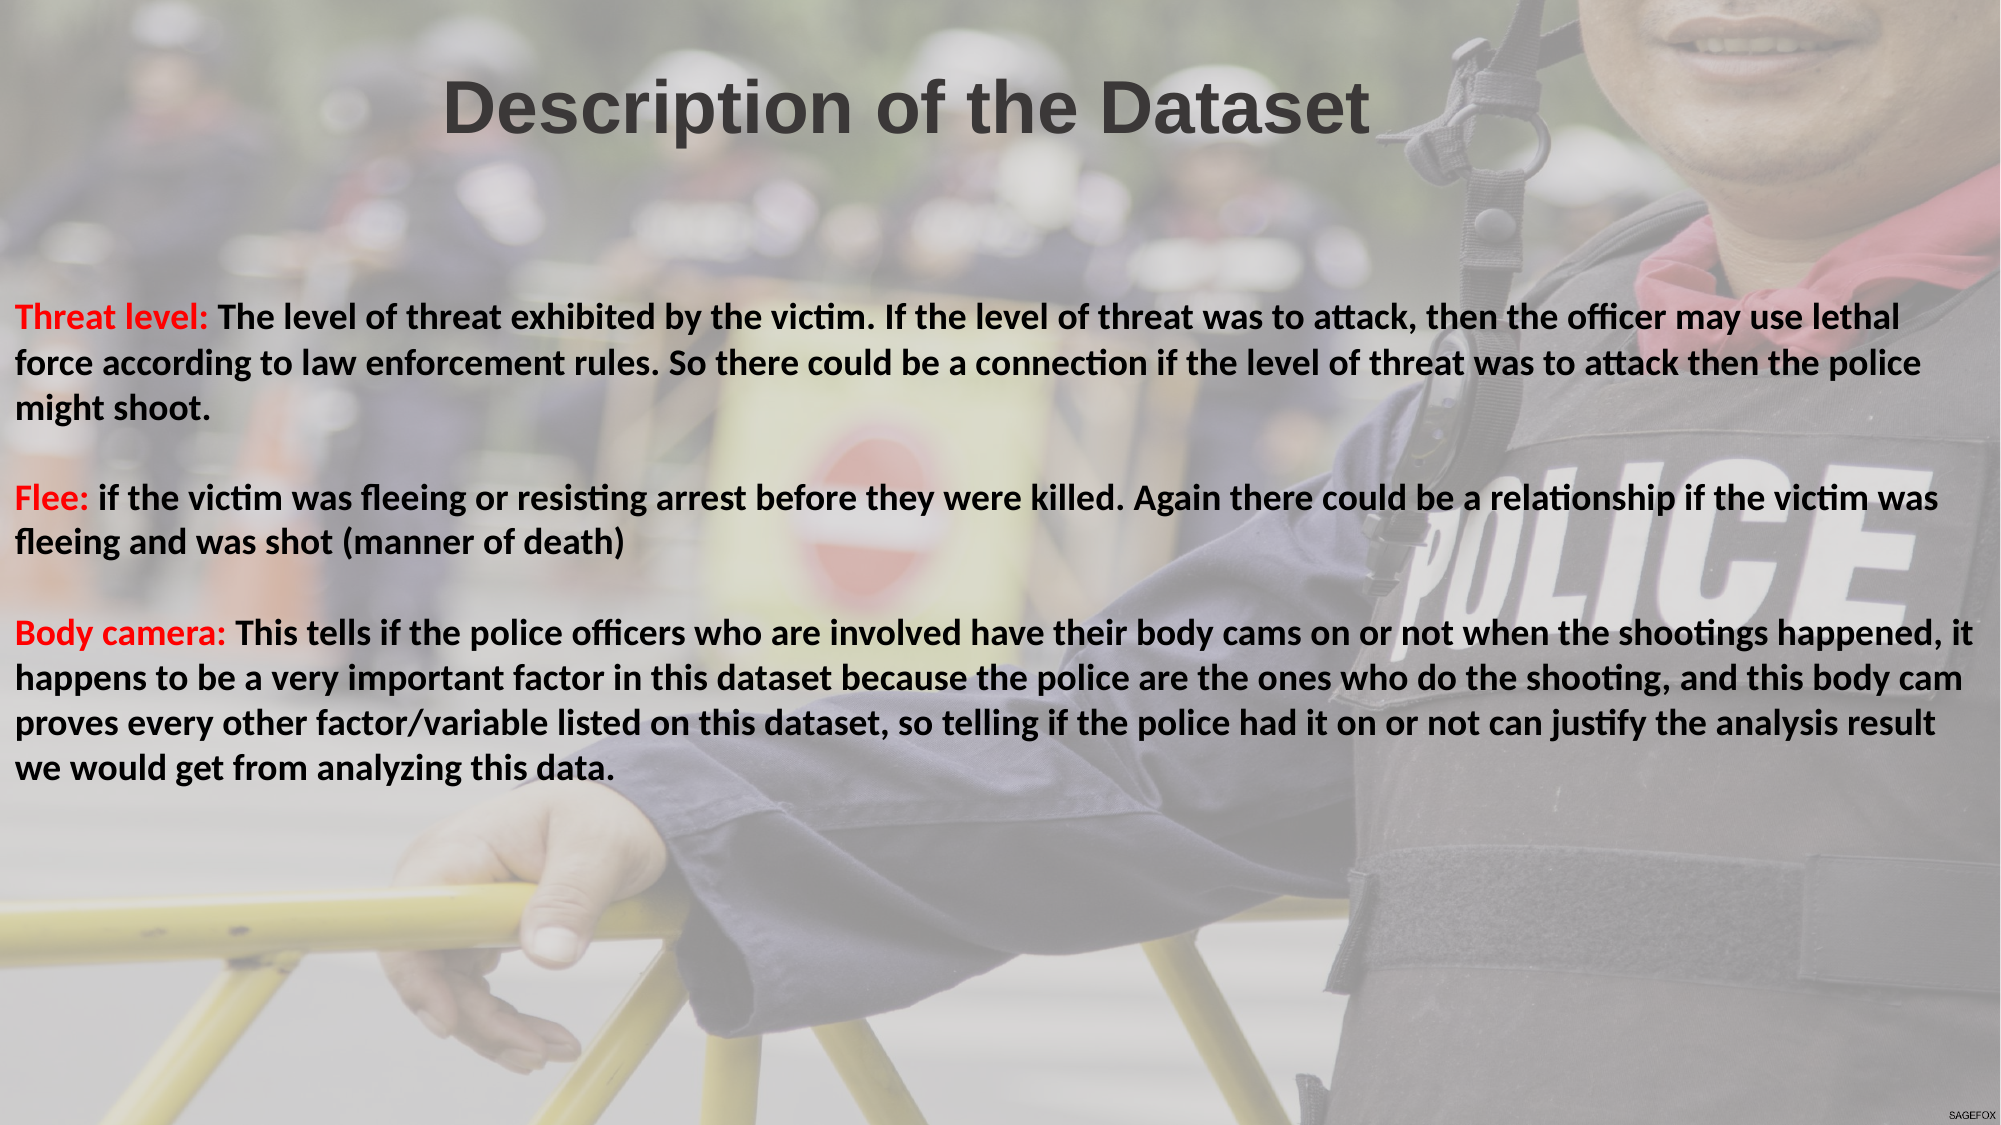

Threat level: The level of threat exhibited by the victim. If the level of threat was to attack, then the officer may use lethal force according to law enforcement rules. So there could be a connection if the level of threat was to attack then the police might shoot.

Flee: if the victim was fleeing or resisting arrest before they were killed. Again there could be a relationship if the victim was fleeing and was shot (manner of death)

Body camera: This tells if the police officers who are involved have their body cams on or not when the shootings happened, it happens to be a very important factor in this dataset because the police are the ones who do the shooting, and this body cam proves every other factor/variable listed on this dataset, so telling if the police had it on or not can justify the analysis result we would get from analyzing this data.

Description of the Dataset